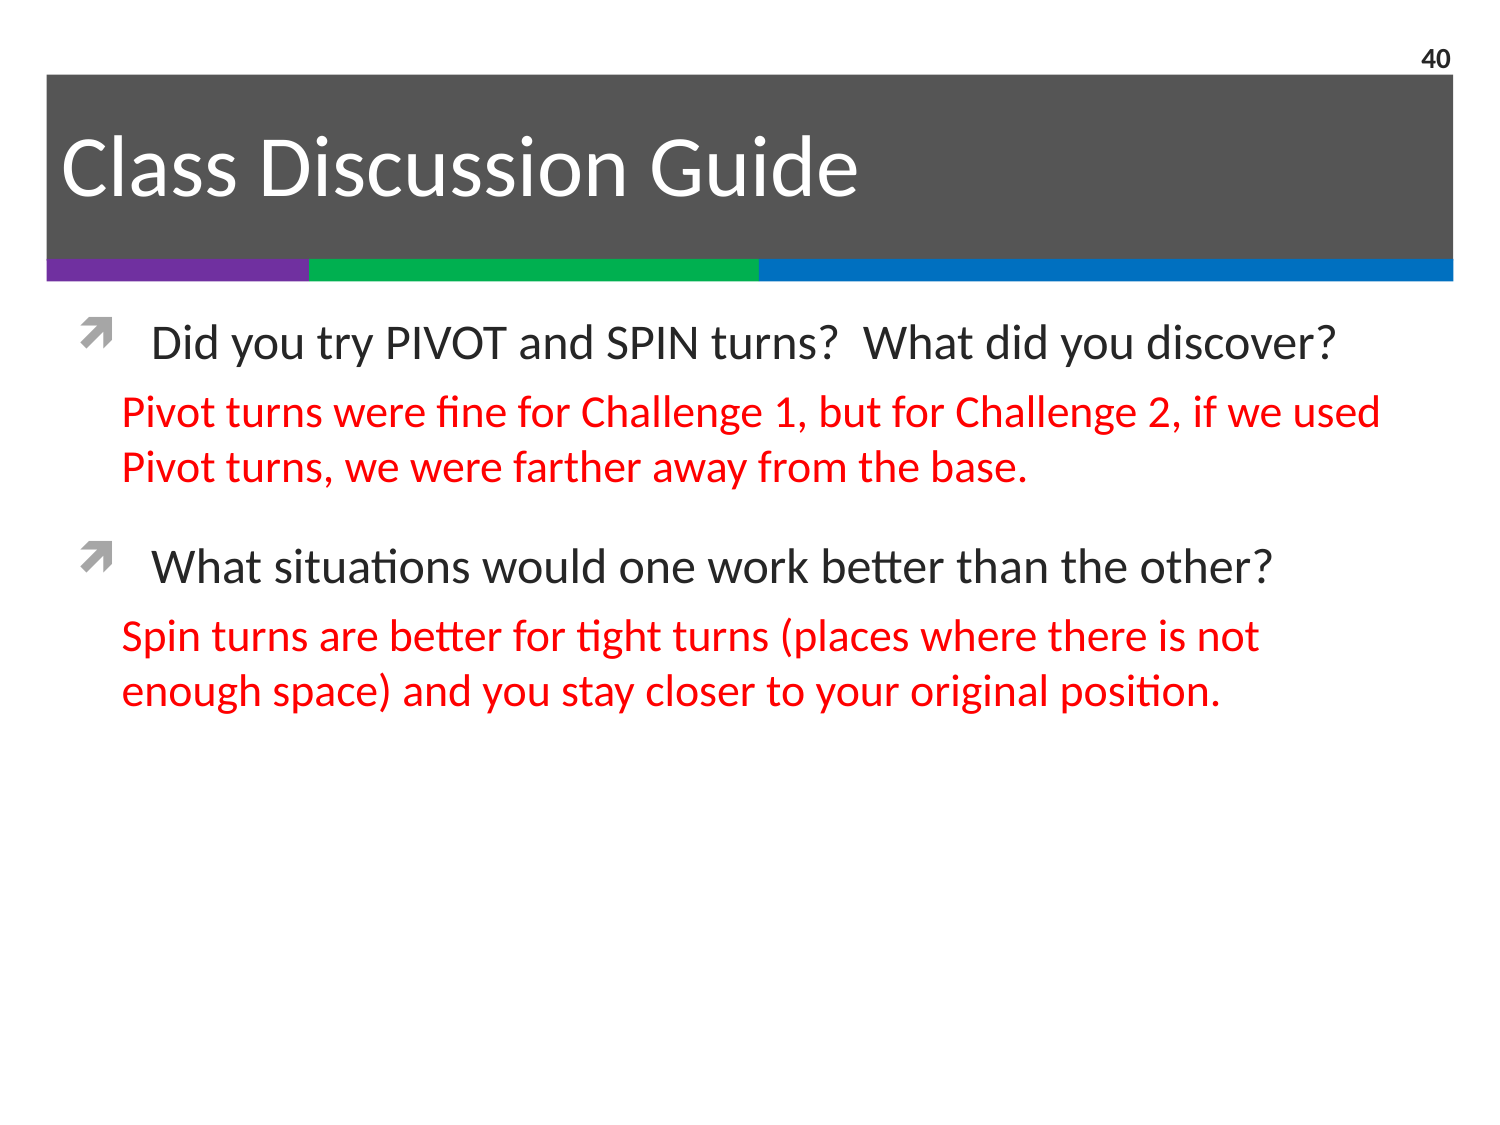

40
# Class Discussion Guide
Did you try PIVOT and SPIN turns?  What did you discover?
Pivot turns were fine for Challenge 1, but for Challenge 2, if we used Pivot turns, we were farther away from the base.
What situations would one work better than the other?
Spin turns are better for tight turns (places where there is not enough space) and you stay closer to your original position.